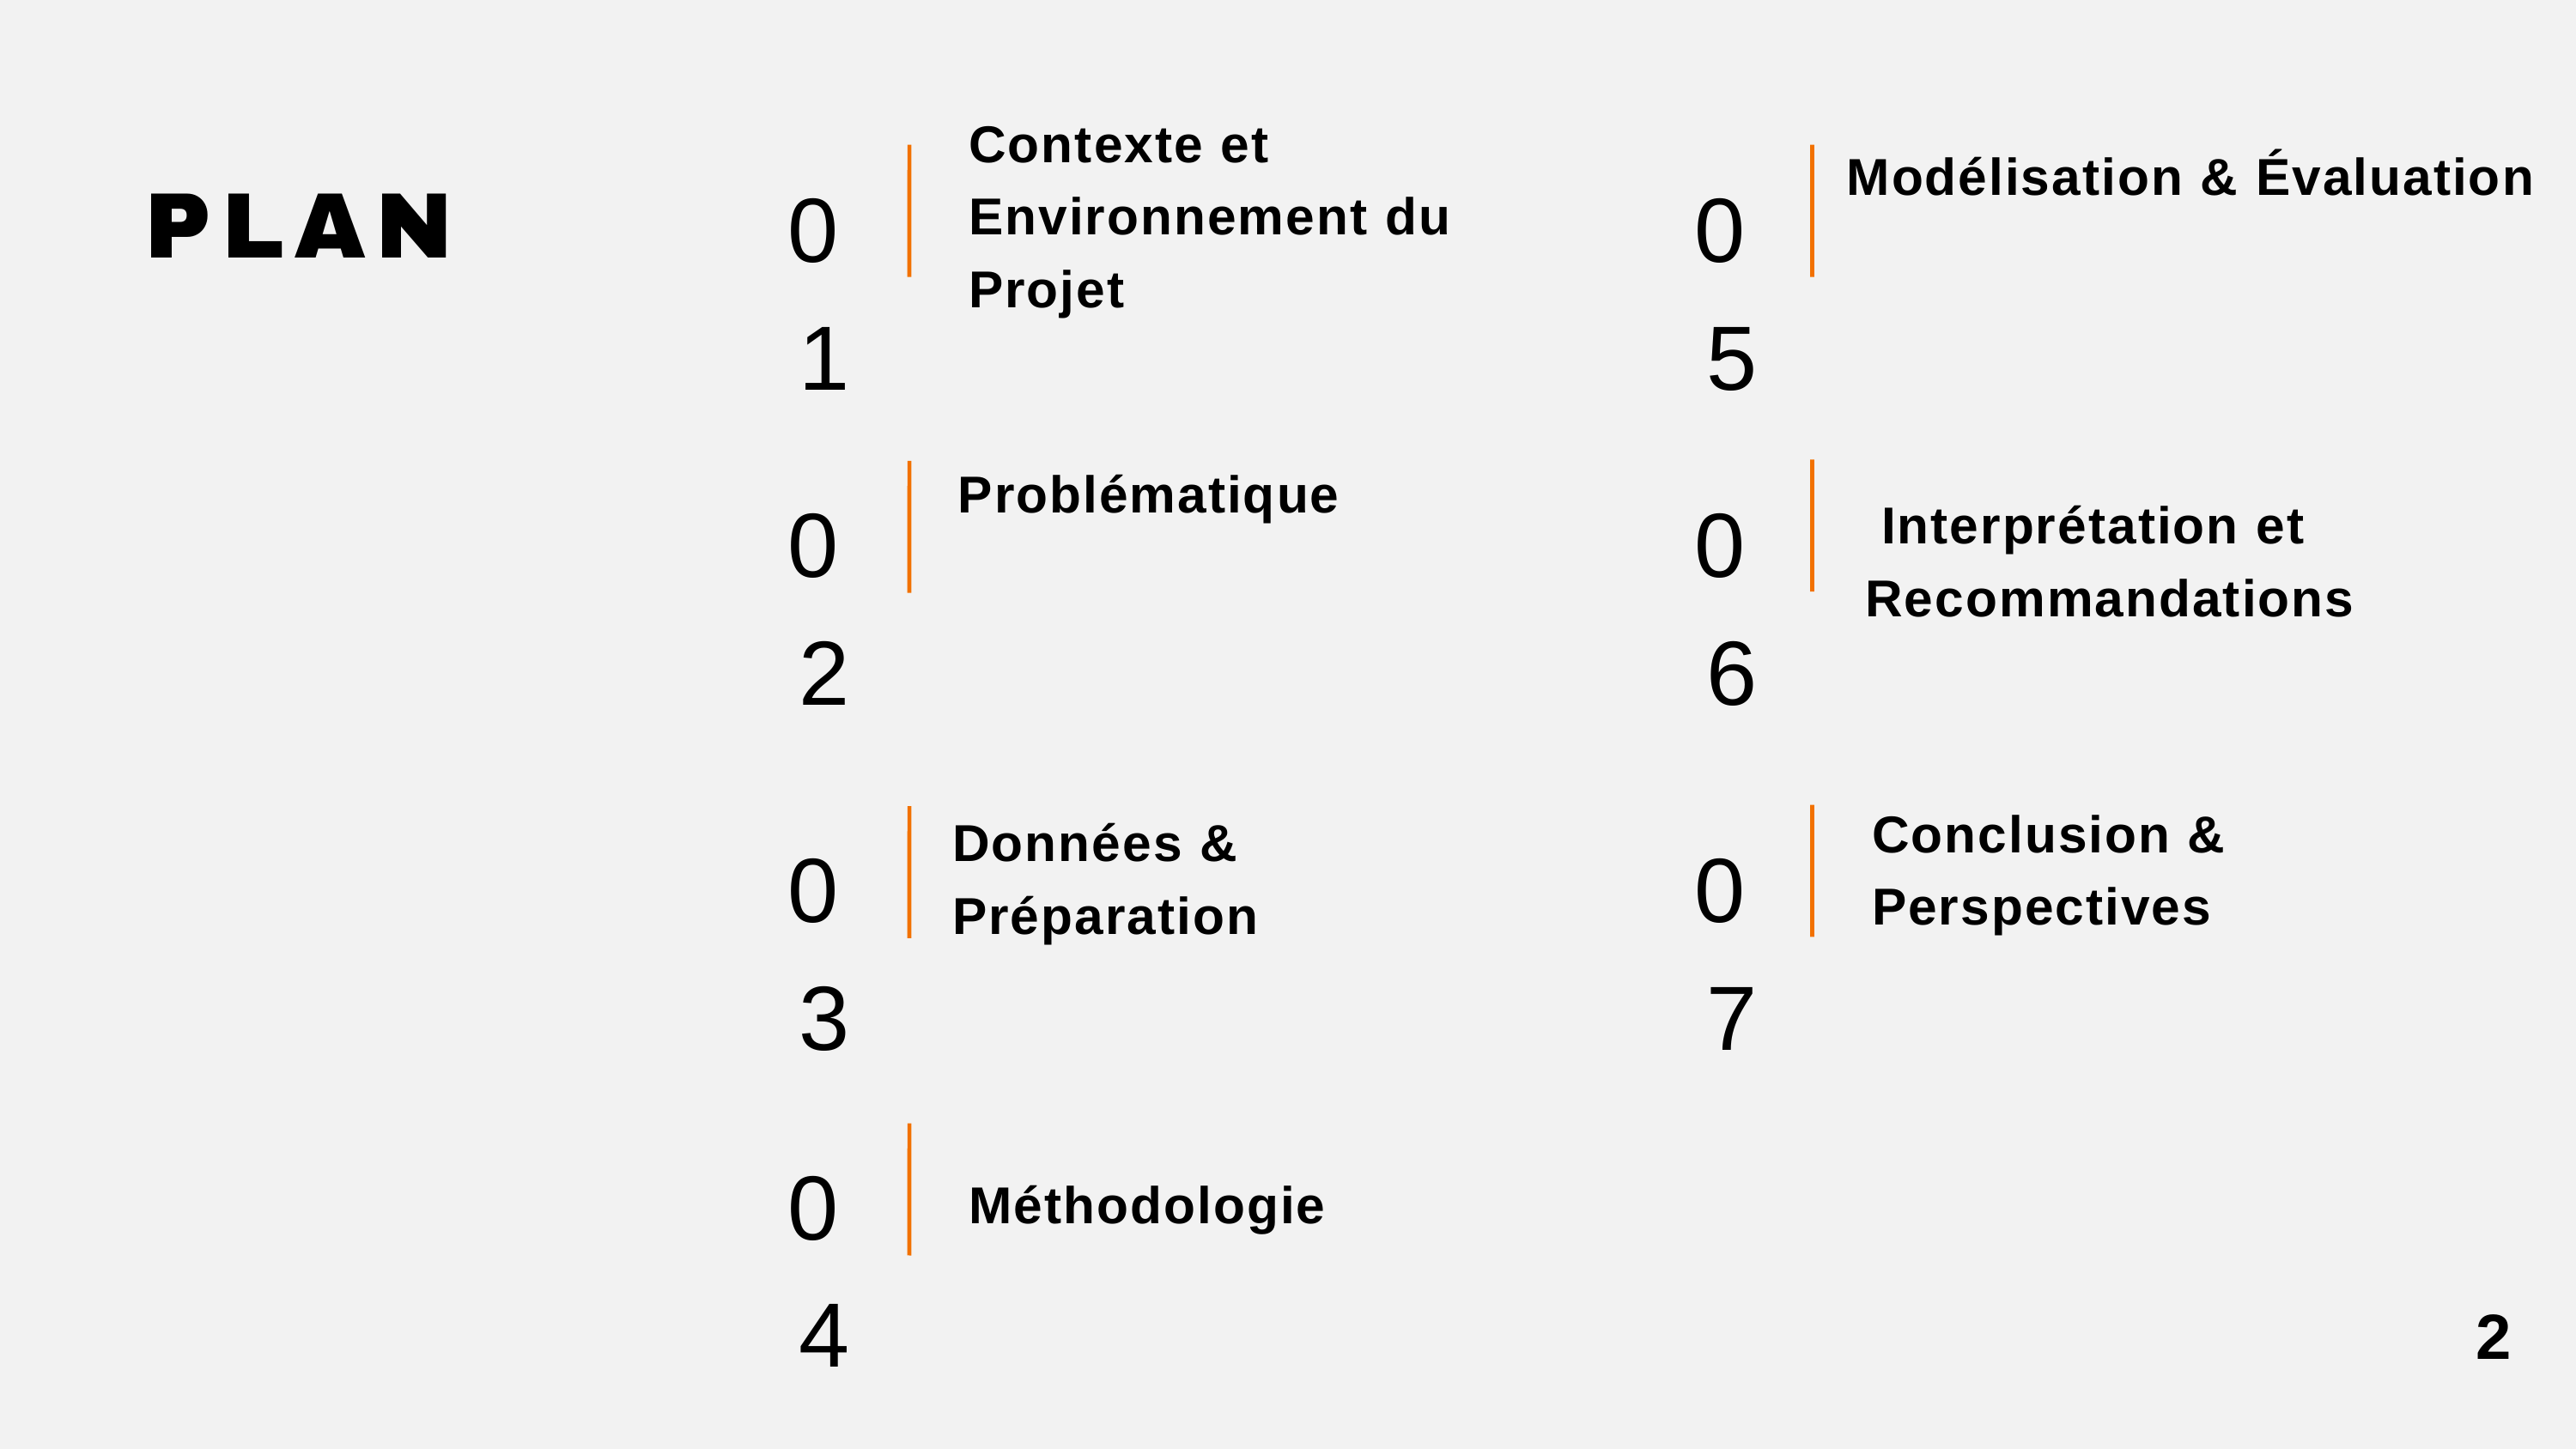

Contexte et Environnement du Projet

Modélisation & Évaluation

01
05
PLAN

Problématique

02
06
 Interprétation et Recommandations
Conclusion & Perspectives

Données & Préparation

03
07

04
Méthodologie
2